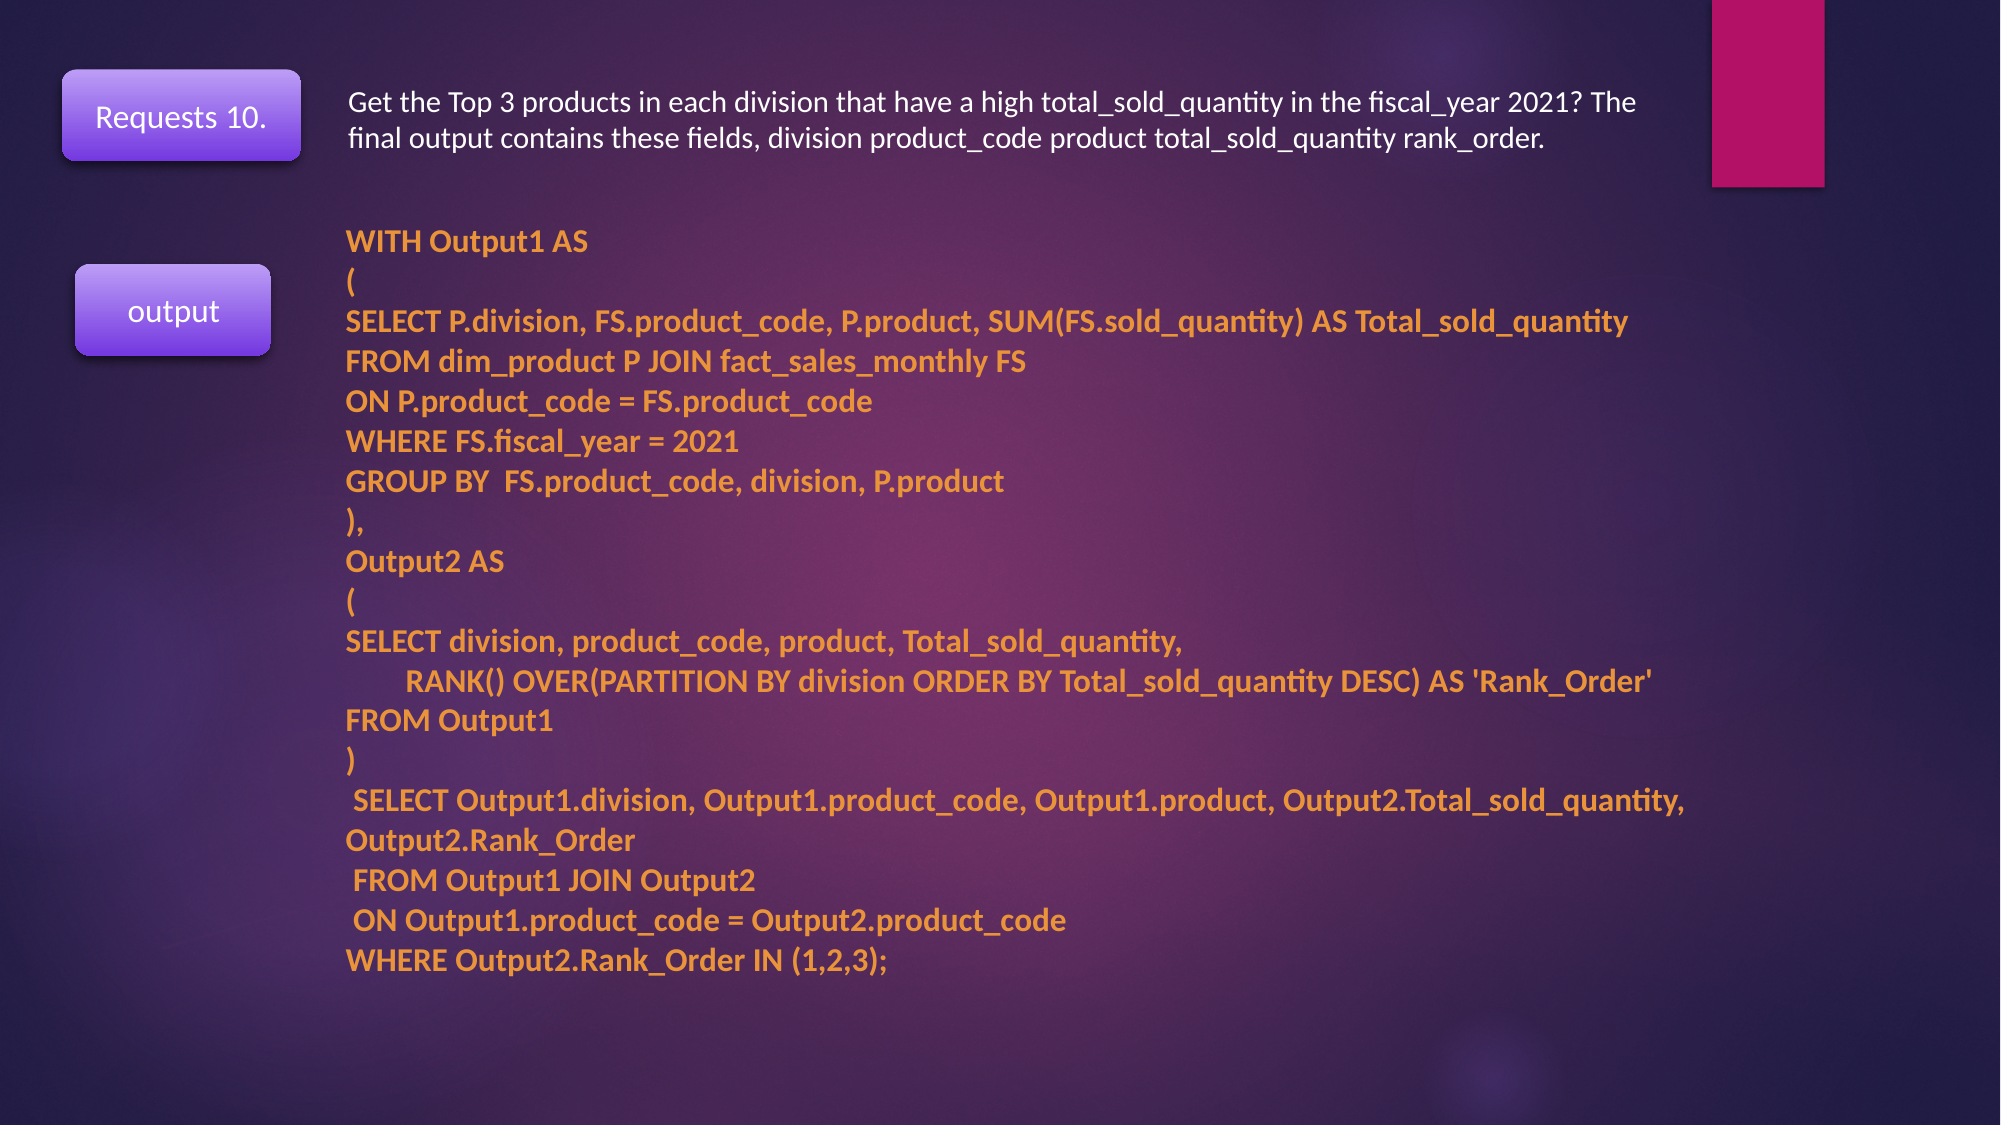

Requests 10.
Get the Top 3 products in each division that have a high total_sold_quantity in the fiscal_year 2021? The final output contains these fields, division product_code product total_sold_quantity rank_order.
WITH Output1 AS
(
SELECT P.division, FS.product_code, P.product, SUM(FS.sold_quantity) AS Total_sold_quantity
FROM dim_product P JOIN fact_sales_monthly FS
ON P.product_code = FS.product_code
WHERE FS.fiscal_year = 2021
GROUP BY  FS.product_code, division, P.product
),
Output2 AS
(
SELECT division, product_code, product, Total_sold_quantity,
        RANK() OVER(PARTITION BY division ORDER BY Total_sold_quantity DESC) AS 'Rank_Order'
FROM Output1
)
 SELECT Output1.division, Output1.product_code, Output1.product, Output2.Total_sold_quantity, Output2.Rank_Order
 FROM Output1 JOIN Output2
 ON Output1.product_code = Output2.product_code
WHERE Output2.Rank_Order IN (1,2,3);

output